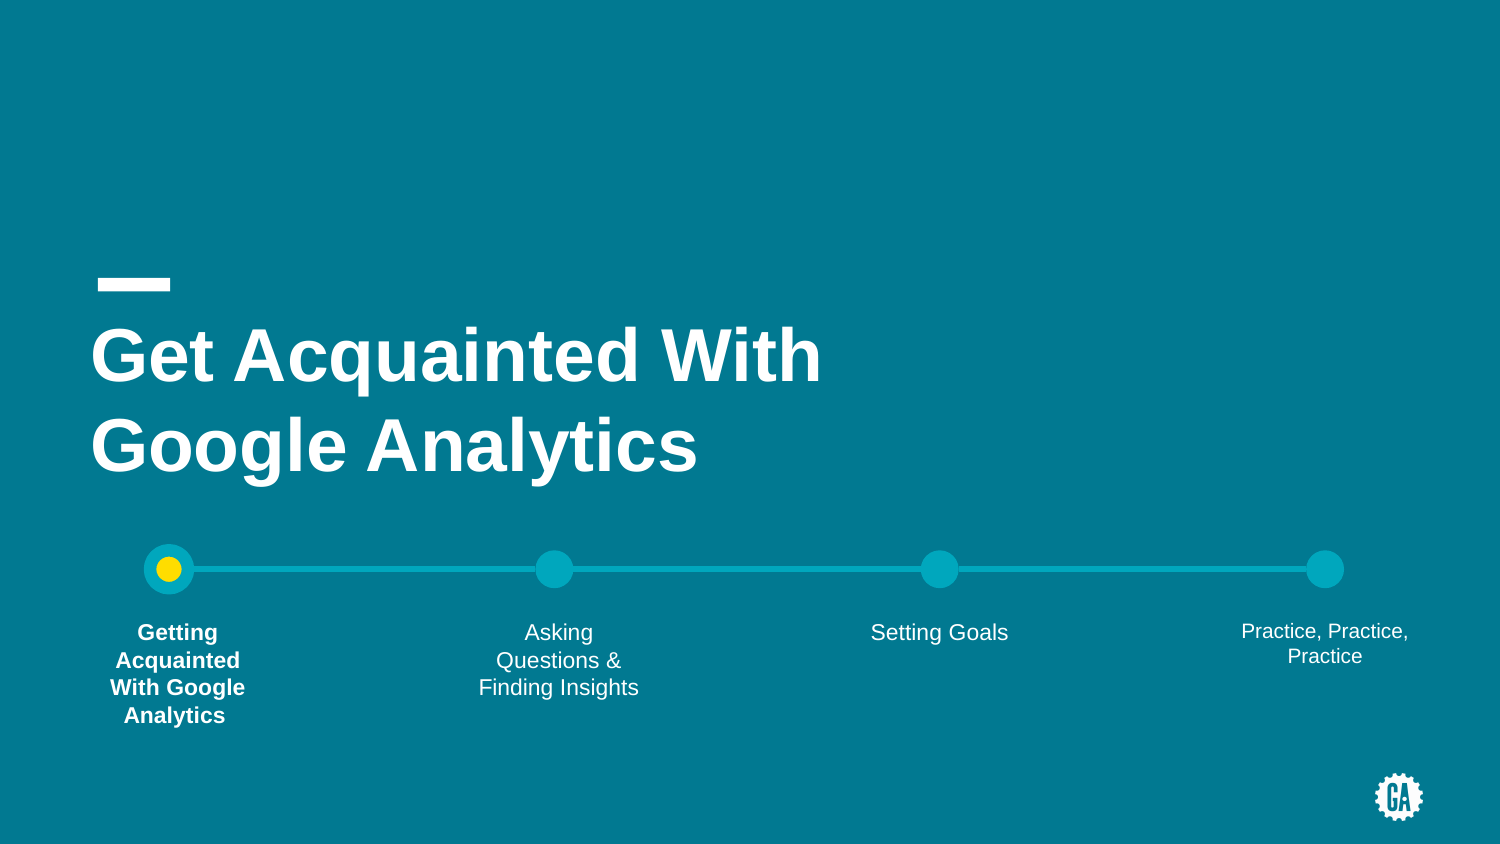

# Get Acquainted With Google Analytics

Getting Acquainted With Google Analytics

Asking Questions & Finding Insights

Setting Goals
Practice, Practice, Practice